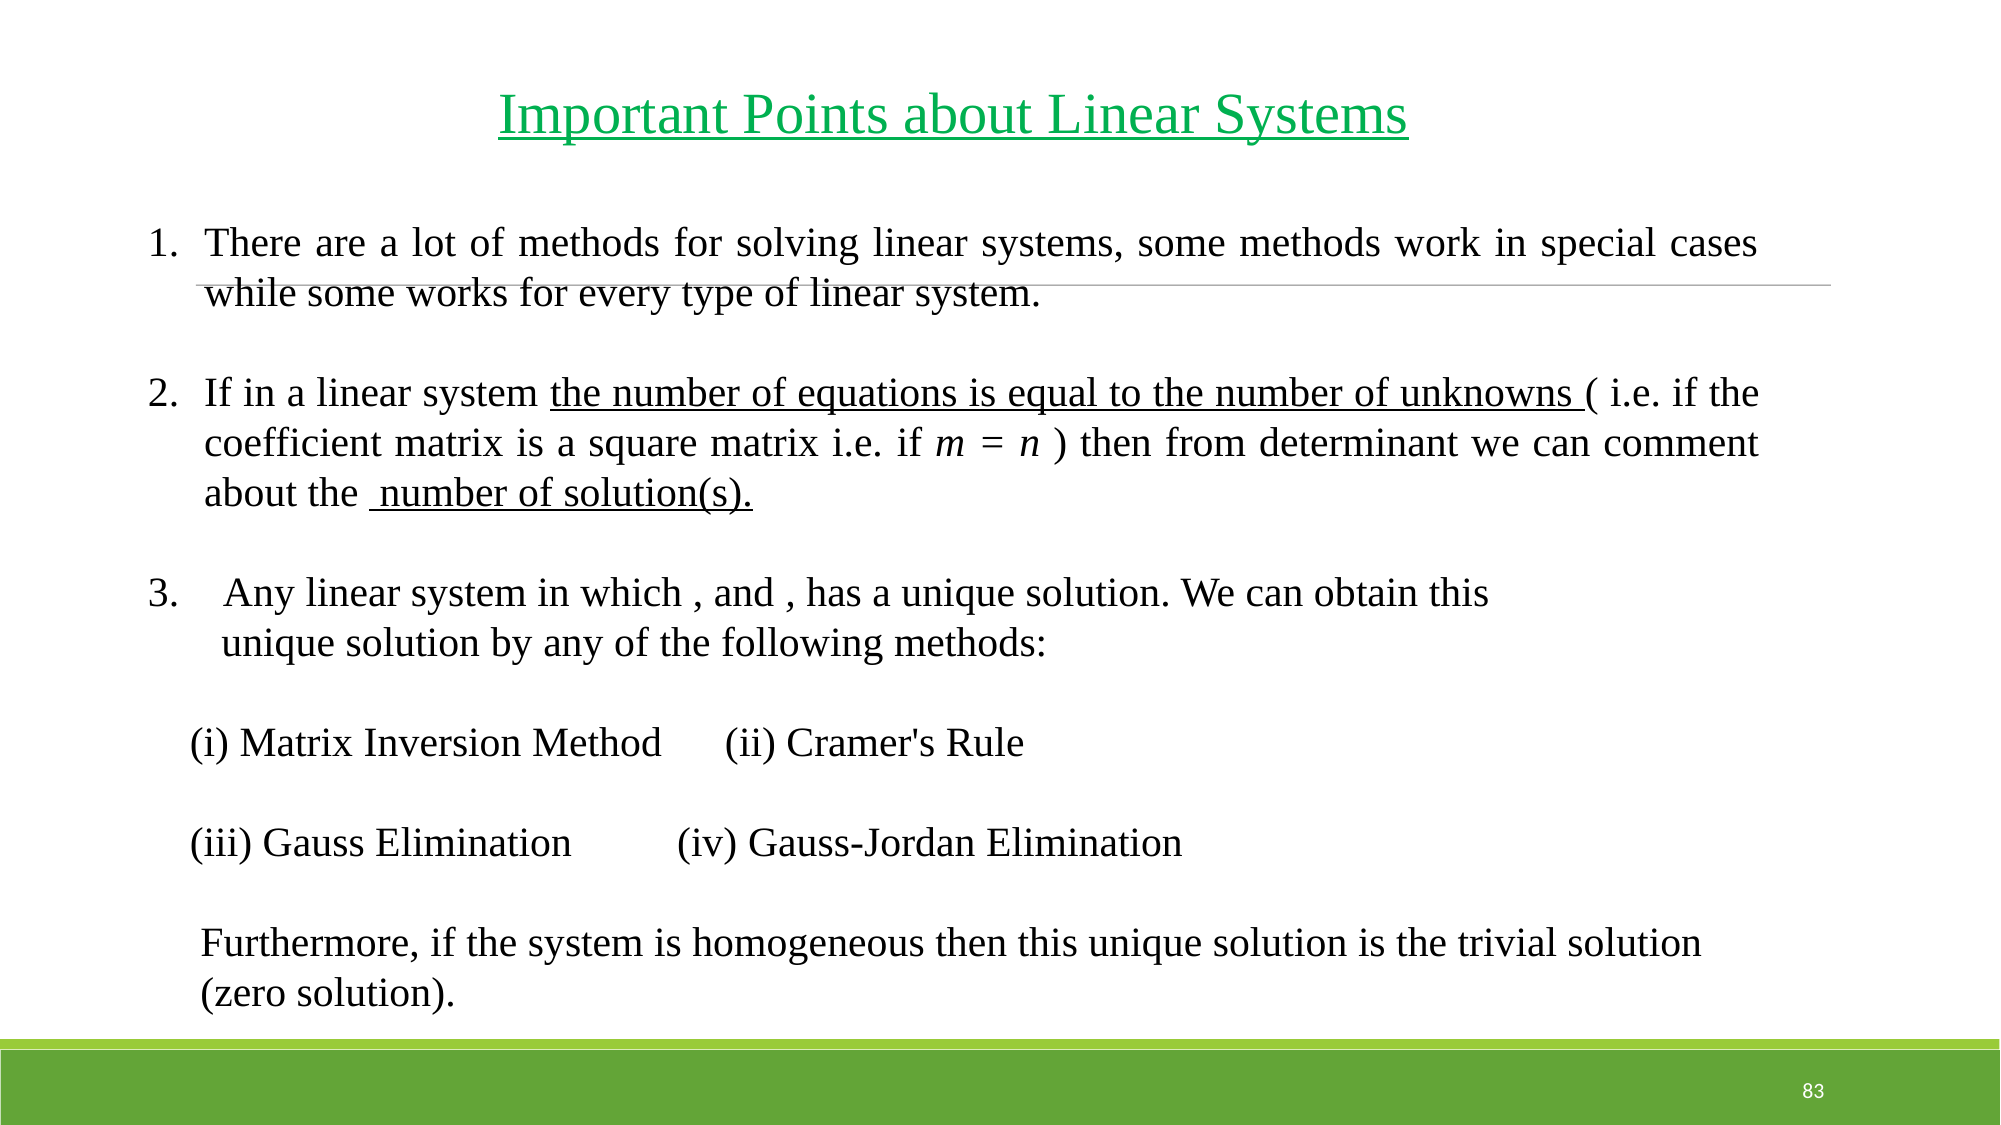

Important Points about Linear Systems

There are a lot of methods for solving linear systems, some methods work in special cases while some works for every type of linear system.

If in a linear system the number of equations is equal to the number of unknowns ( i.e. if the coefficient matrix is a square matrix i.e. if m = n ) then from determinant we can comment about the  number of solution(s).

Any linear system in which , and , has a unique solution. We can obtain this
       unique solution by any of the following methods:

    (i) Matrix Inversion Method      (ii) Cramer's Rule

    (iii) Gauss Elimination          (iv) Gauss-Jordan Elimination

     Furthermore, if the system is homogeneous then this unique solution is the trivial solution
     (zero solution).

#
83